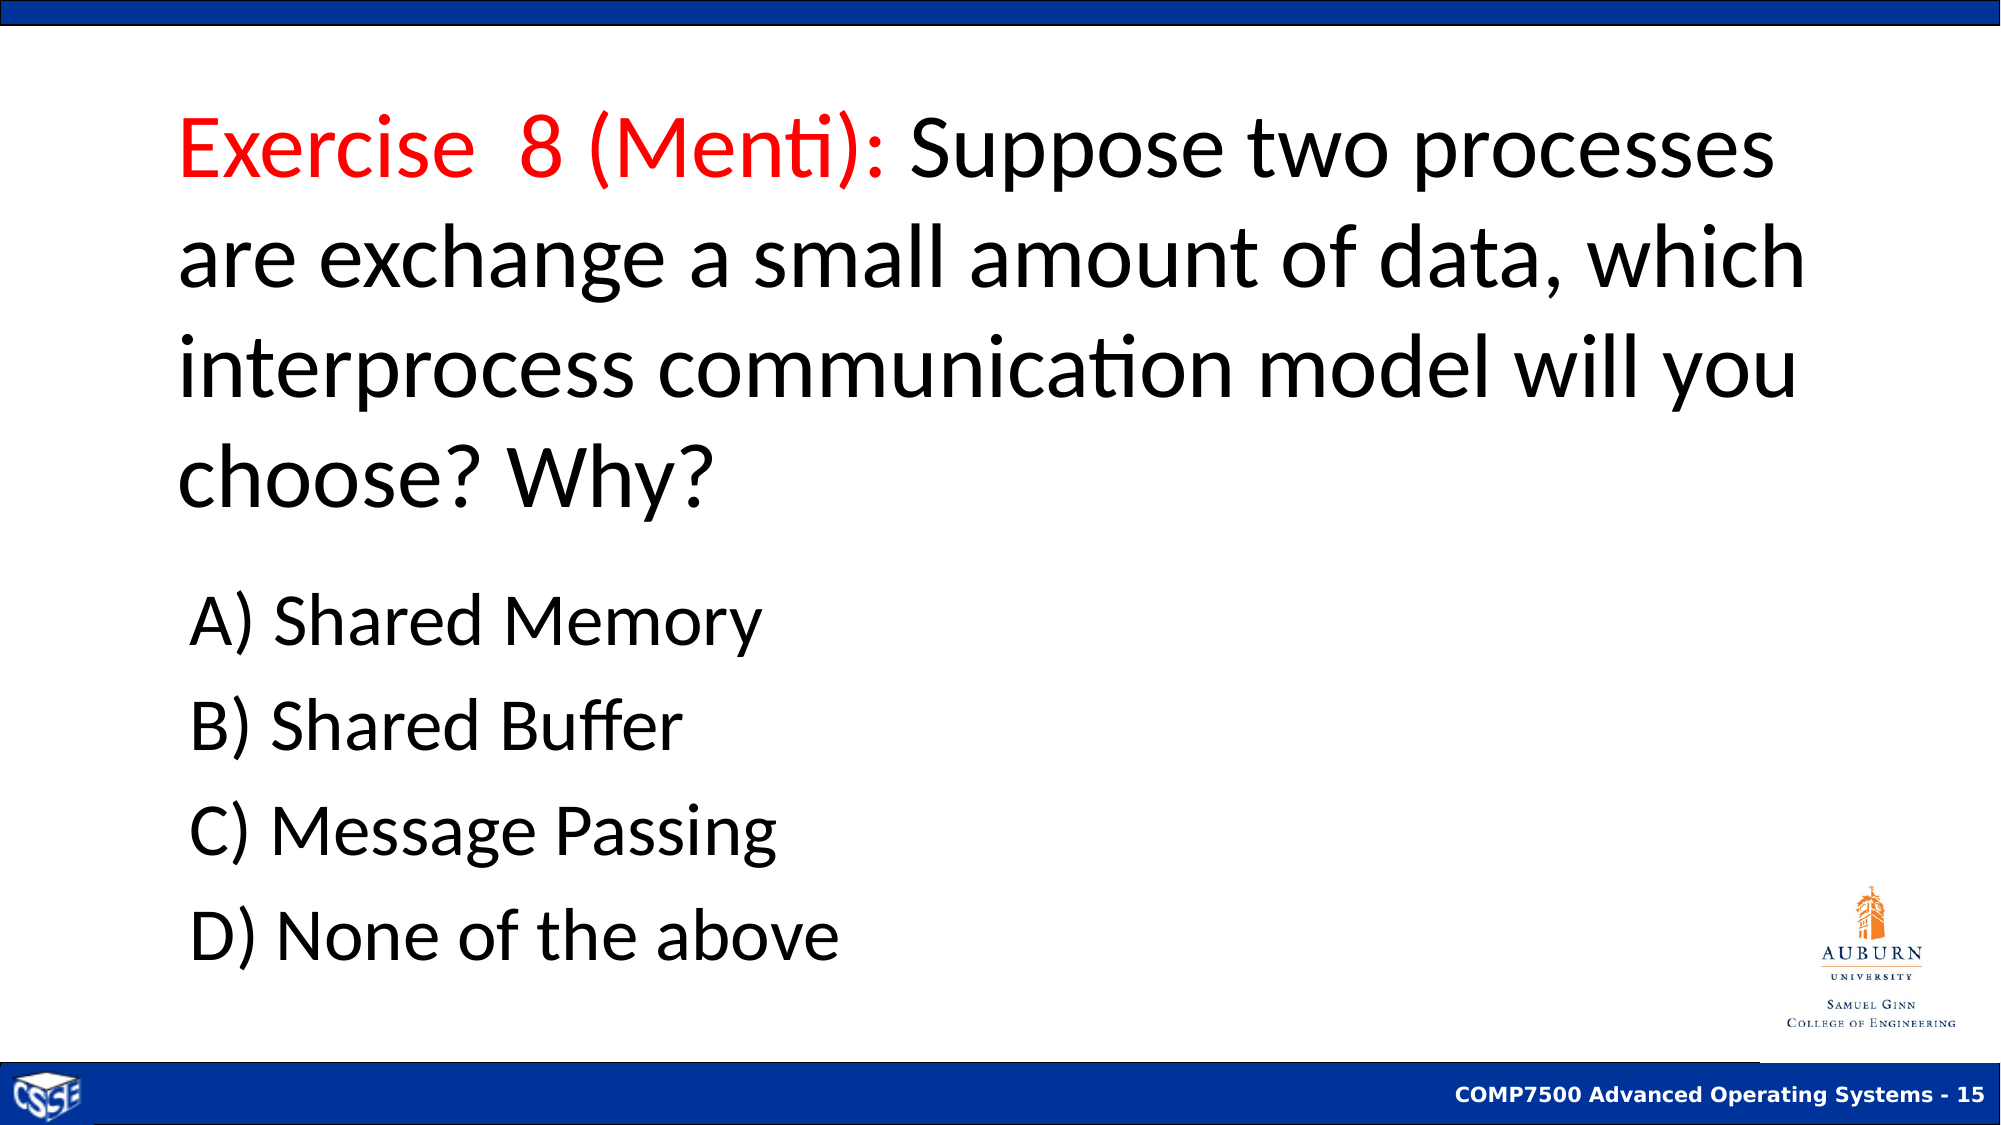

# Exercise  8 (Menti): Suppose two processes are exchange a small amount of data, which interprocess communication model will you choose? Why?
A) Shared Memory
B) Shared Buffer
C) Message Passing
D) None of the above